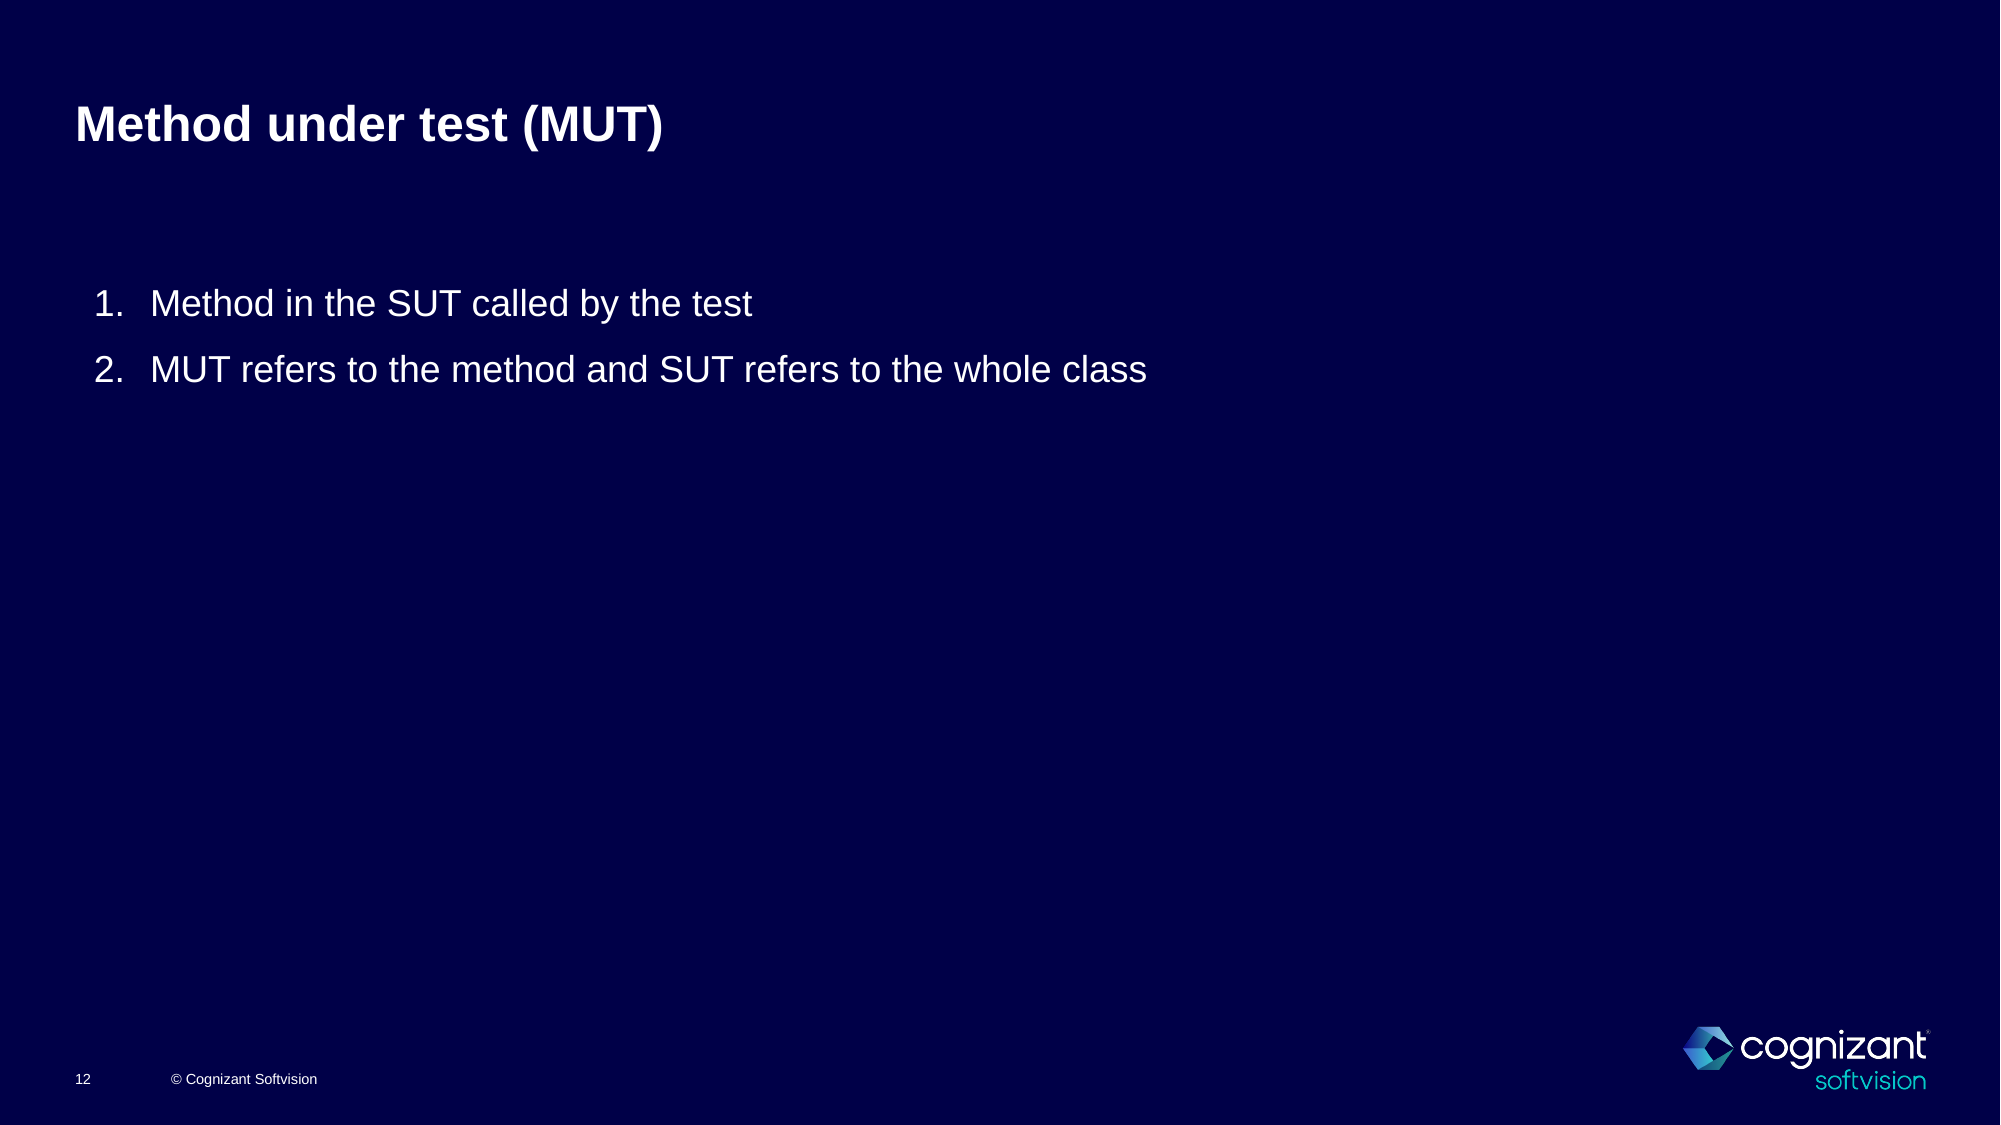

# Method under test (MUT)
Method in the SUT called by the test
MUT refers to the method and SUT refers to the whole class

© Cognizant Softvision
12